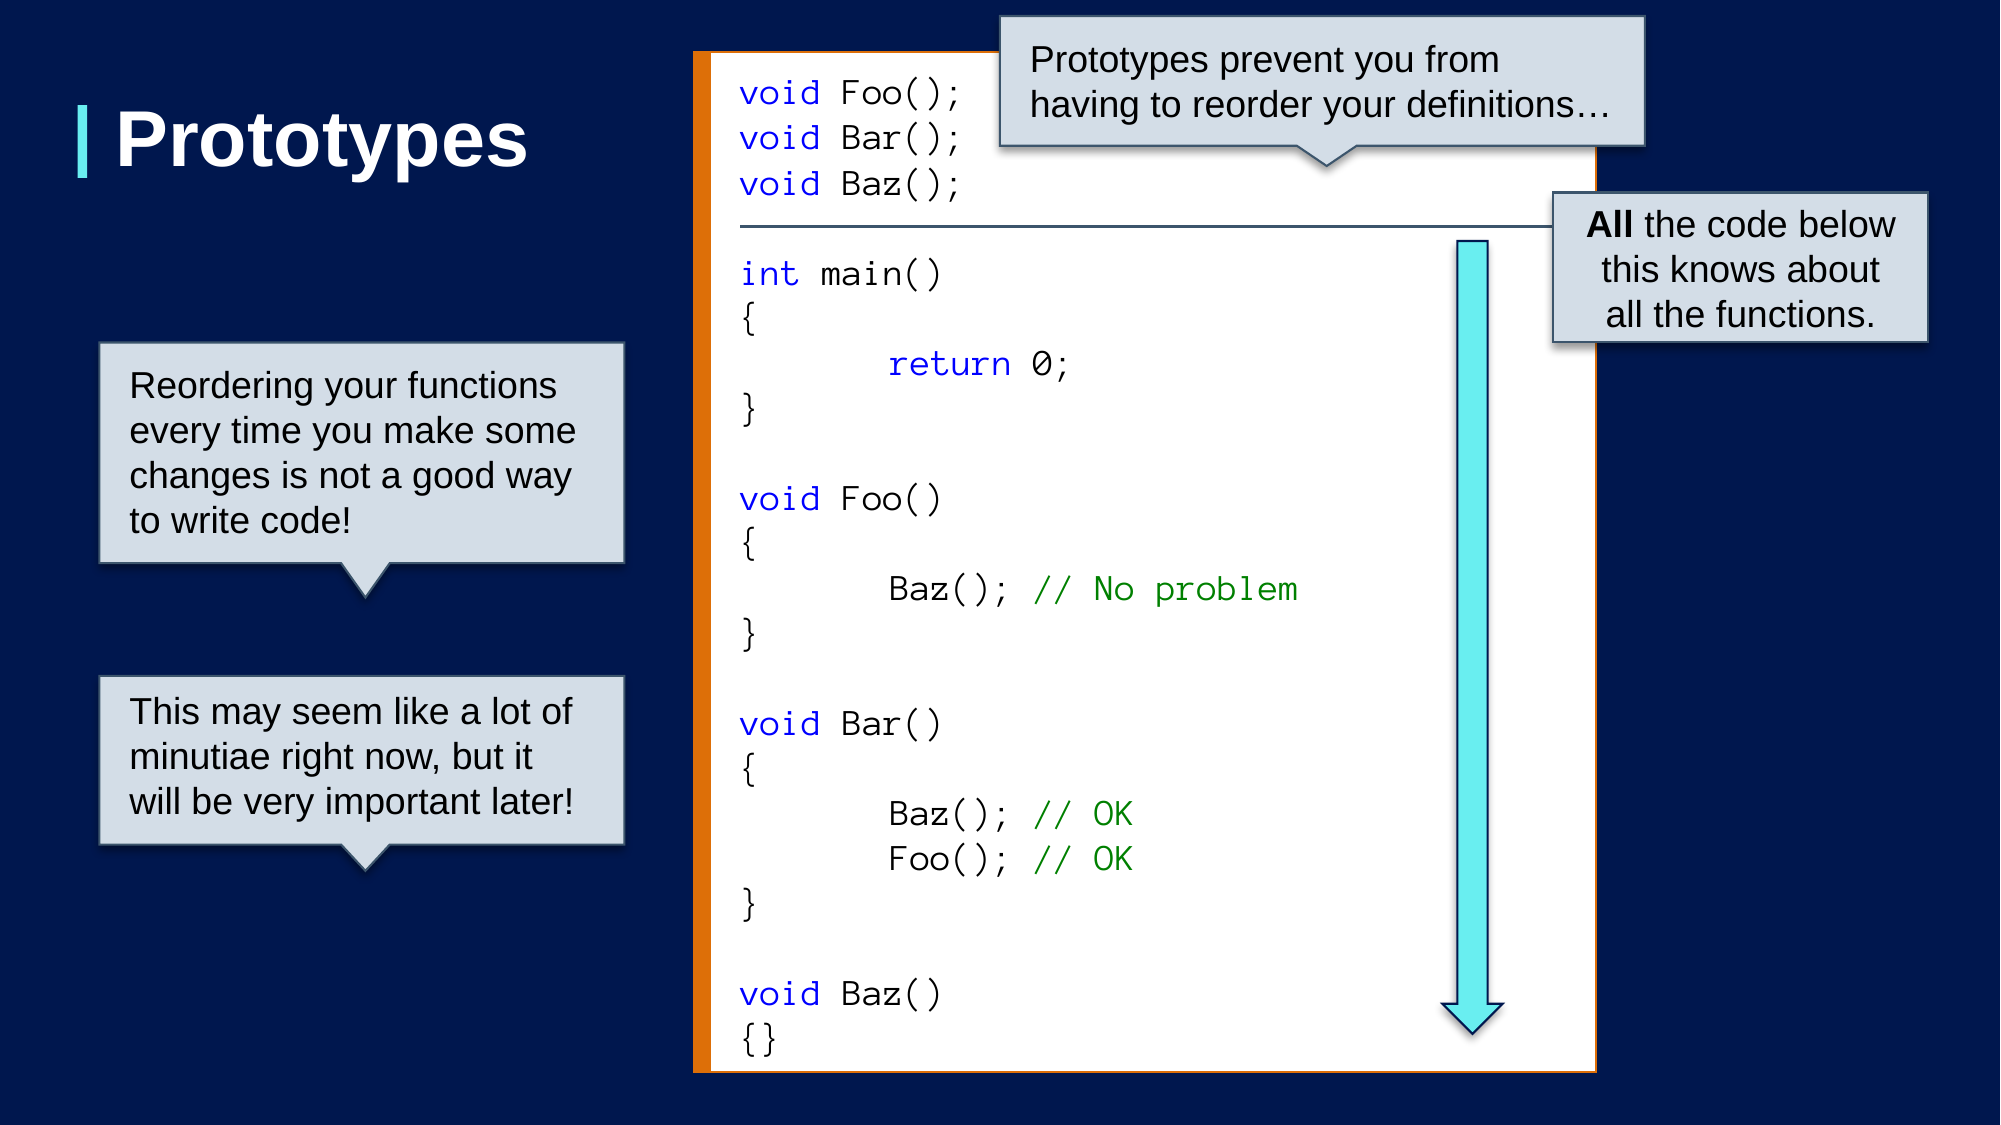

Prototypes prevent you from having to reorder your definitions…

void Foo();
void Bar();
void Baz();

int main()
{
	return 0;
}

void Foo()
{
	Baz(); // No problem
}

void Bar()
{
	Baz(); // OK
	Foo(); // OK
}

void Baz()
{}
# Prototypes
All the code below this knows about all the functions.
Reordering your functions every time you make some changes is not a good way to write code!

This may seem like a lot of minutiae right now, but it will be very important later!